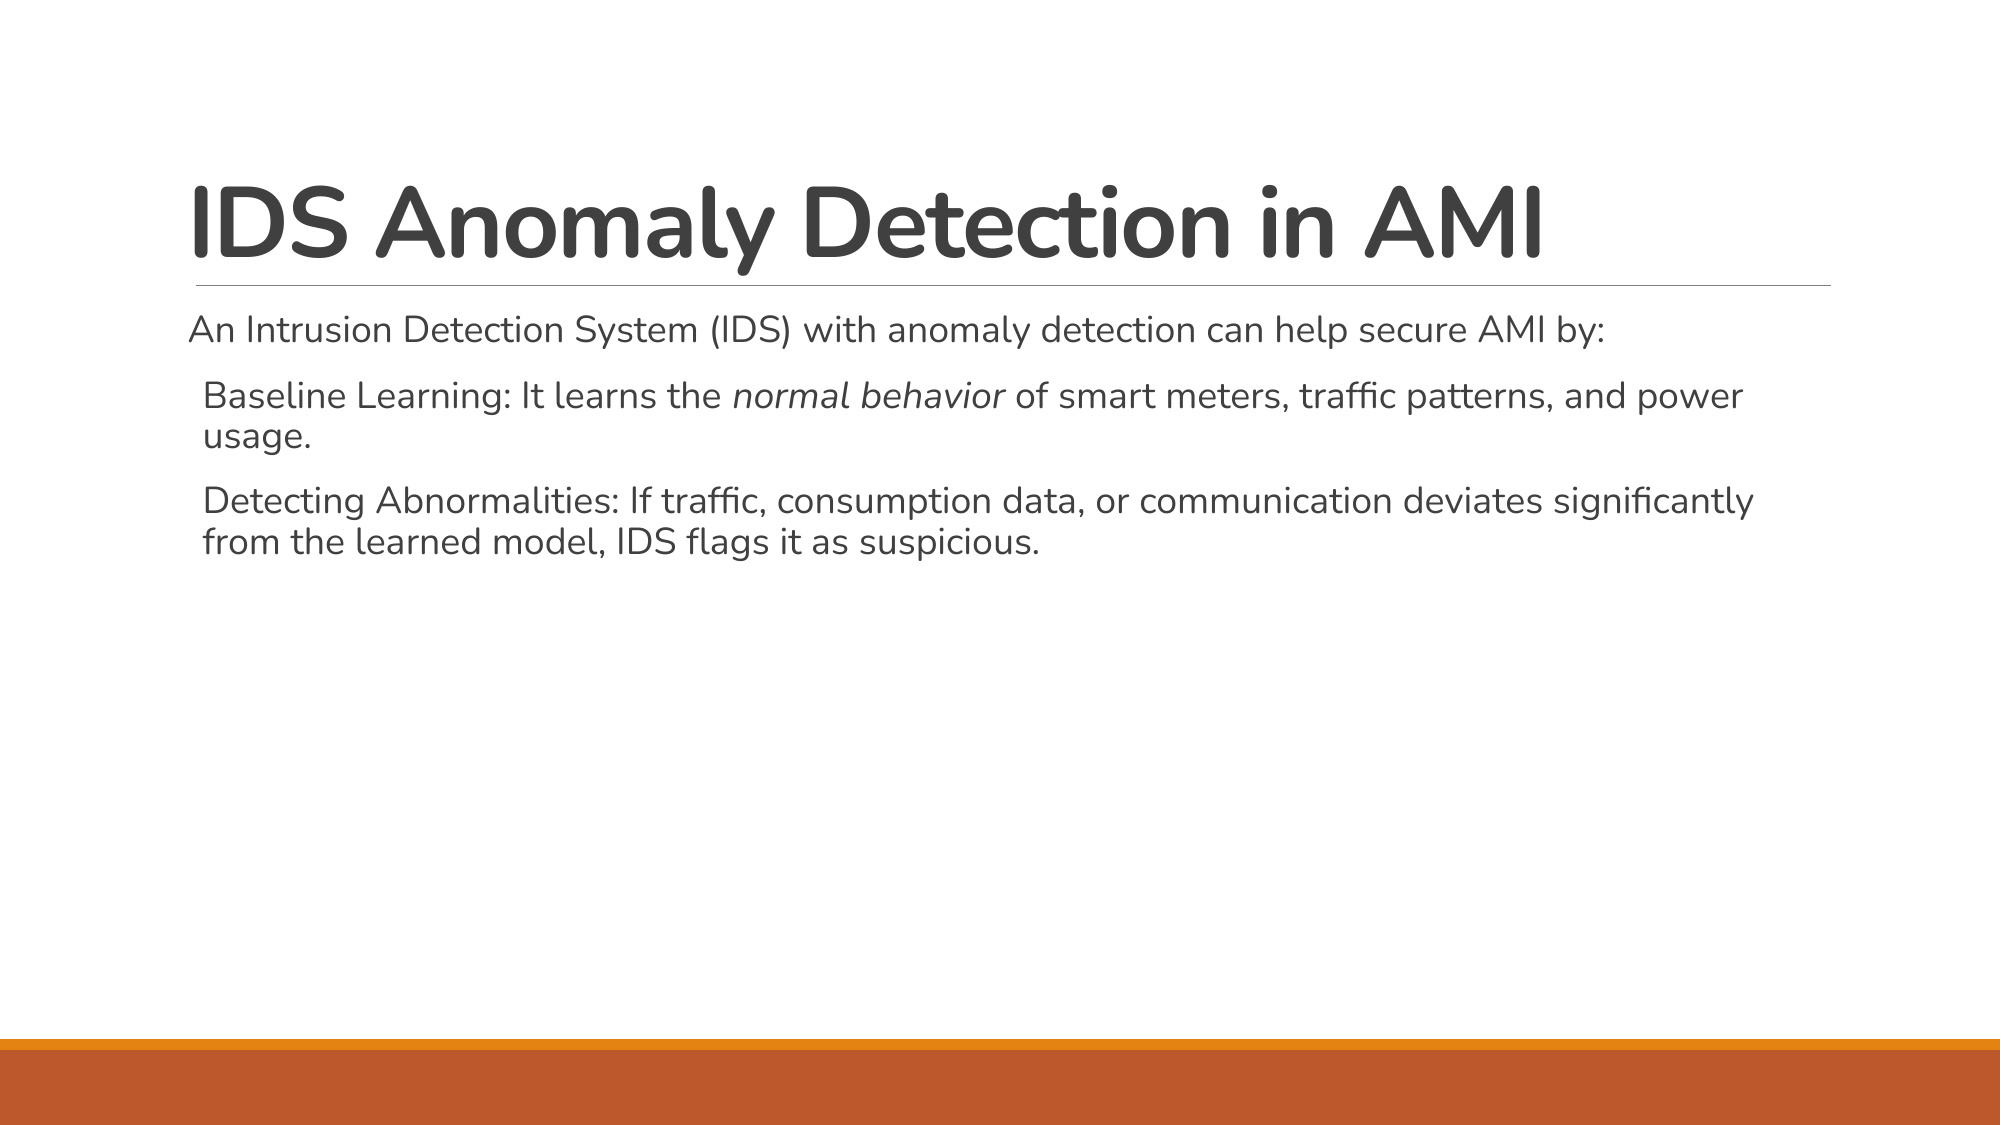

# IDS Anomaly Detection in AMI
An Intrusion Detection System (IDS) with anomaly detection can help secure AMI by:
Baseline Learning: It learns the normal behavior of smart meters, traffic patterns, and power usage.
Detecting Abnormalities: If traffic, consumption data, or communication deviates significantly from the learned model, IDS flags it as suspicious.